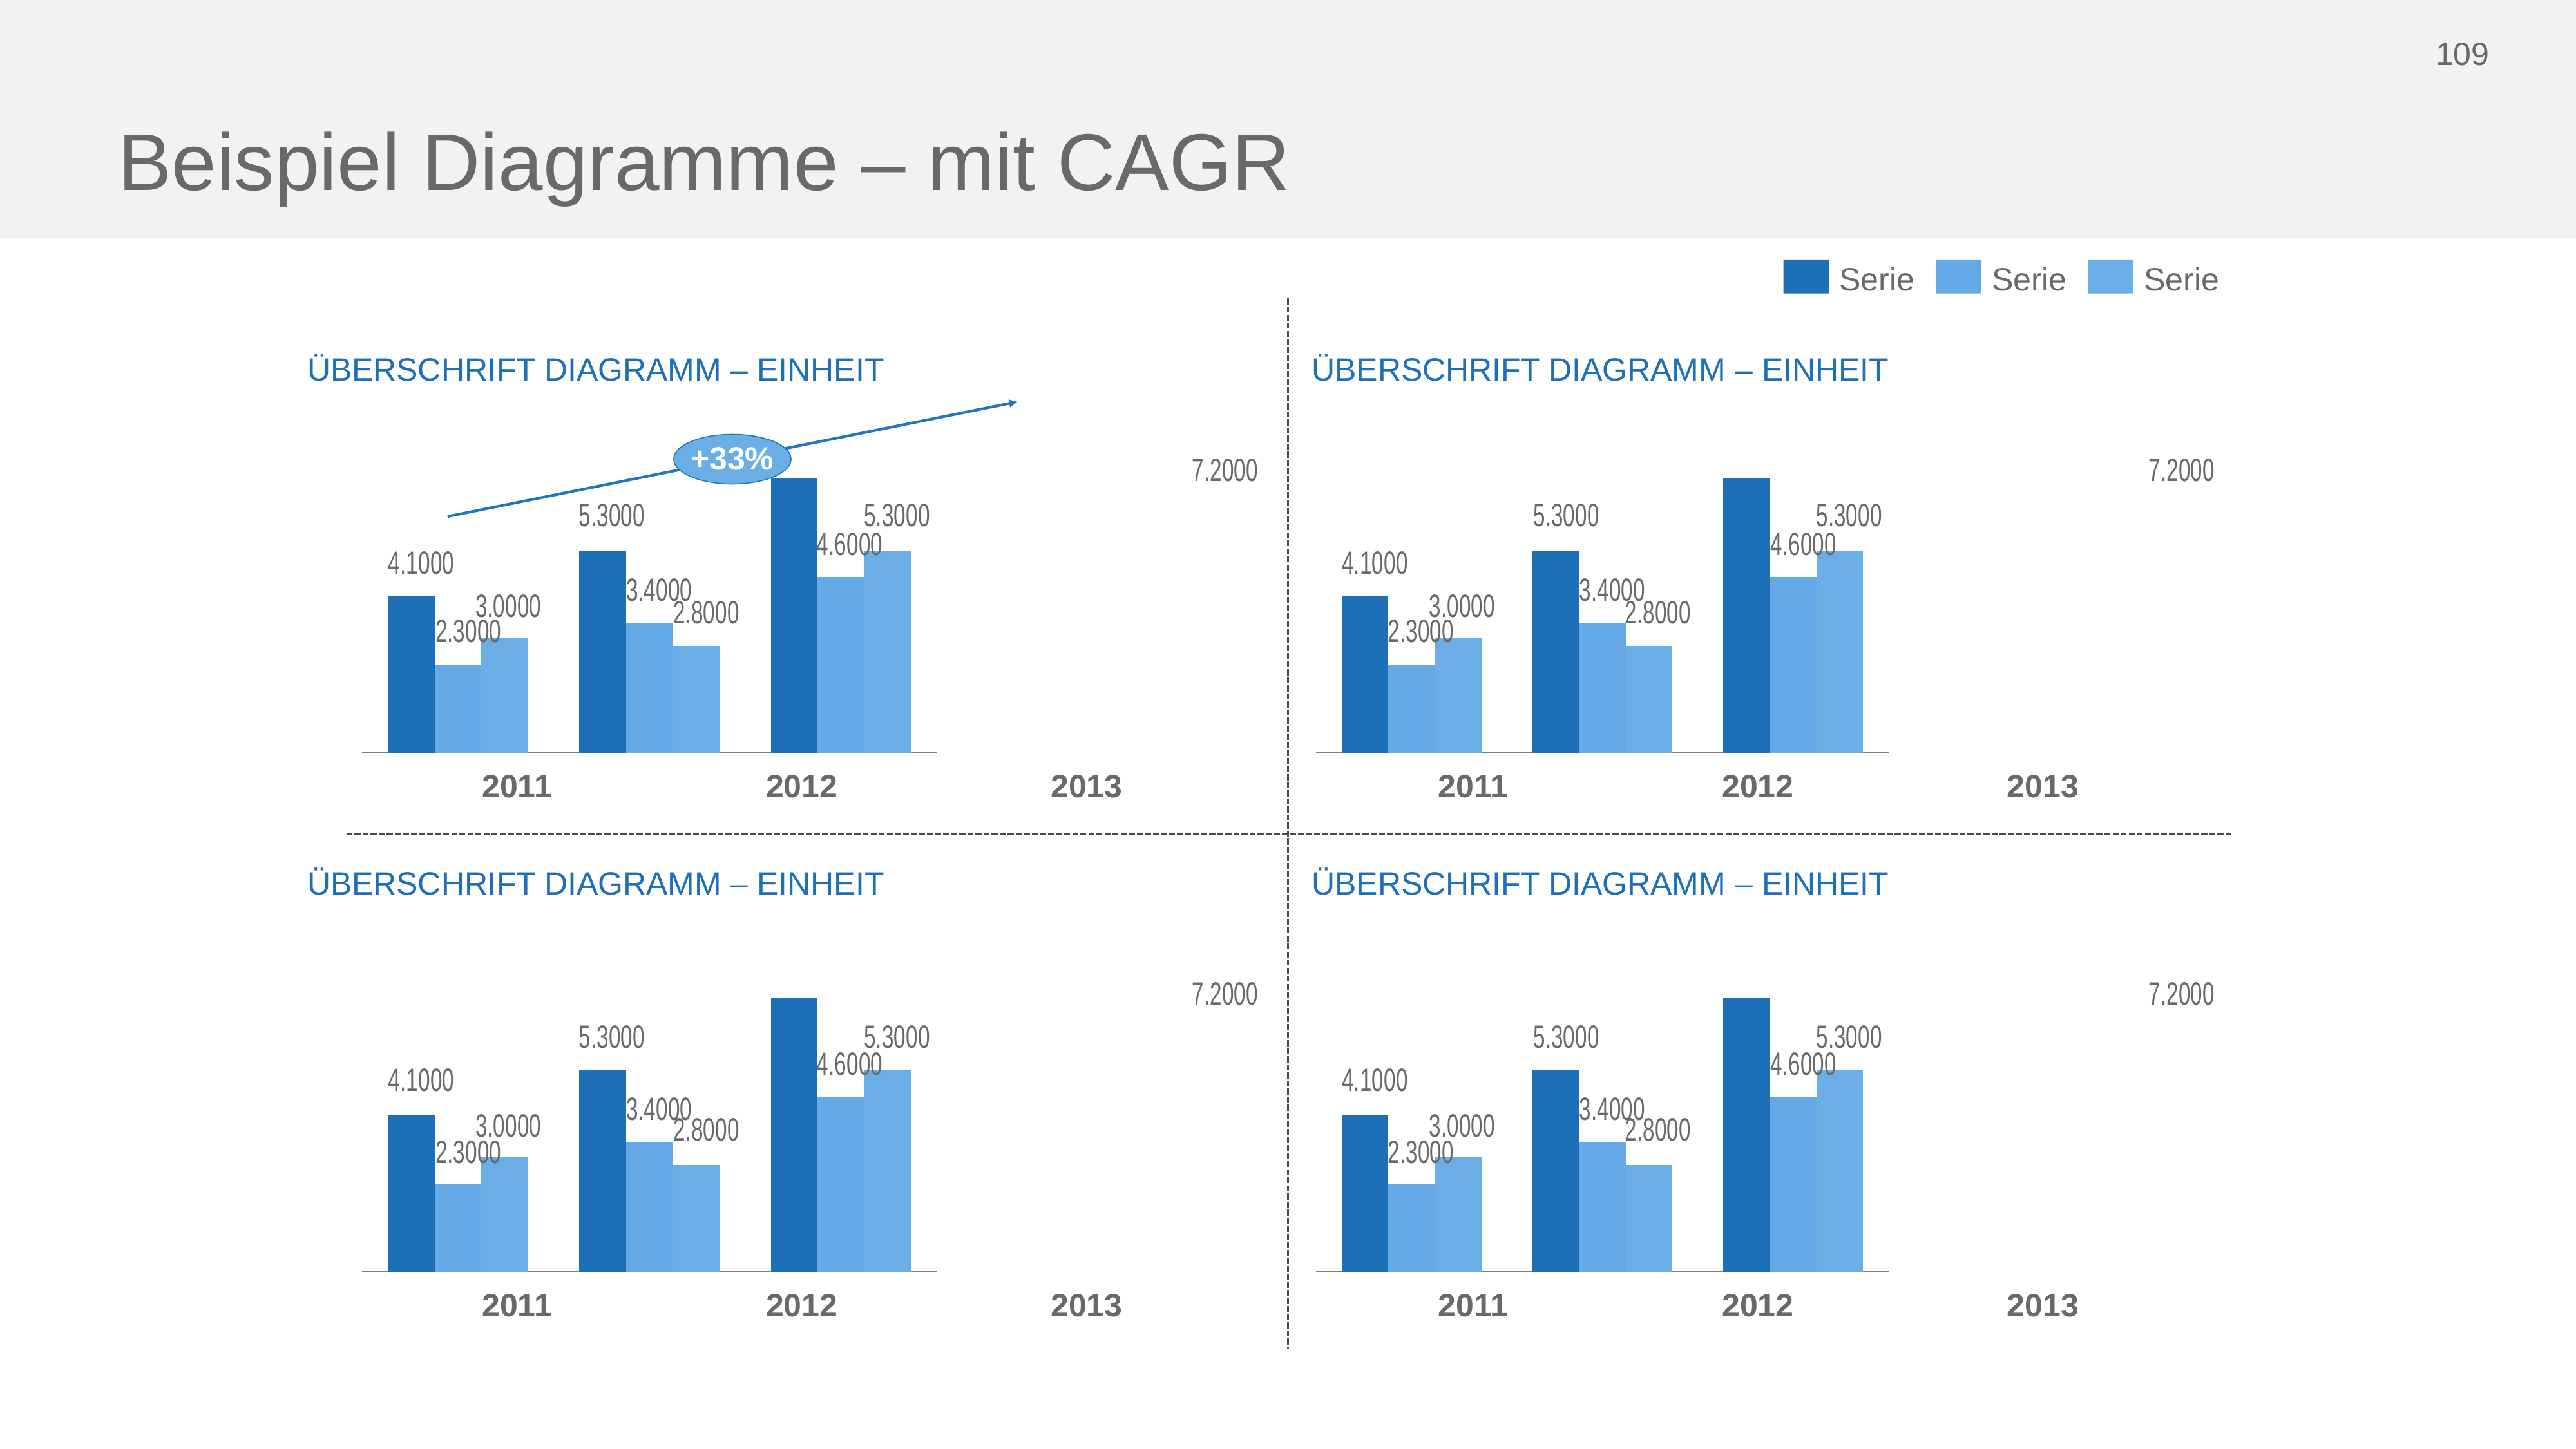

# Beispiel Diagramme – mit CAGR
Serie
Serie
Serie

ÜBERSCHRIFT DIAGRAMM – EINHEIT
ÜBERSCHRIFT DIAGRAMM – EINHEIT

### Chart

| Category |  |  |  |
|---|---|---|---|
|  | 4.100000000000466 | 2.3000000000002614 | 3.000000000000341 |
|  | 5.300000000000602 | 3.4000000000003863 | 2.8000000000003182 |
|  | 7.200000000000819 | 4.600000000000523 | 5.300000000000602 |

### Chart

| Category |  |  |  |
|---|---|---|---|
|  | 4.100000000000466 | 2.3000000000002614 | 3.000000000000341 |
|  | 5.300000000000602 | 3.4000000000003863 | 2.8000000000003182 |
|  | 7.200000000000819 | 4.600000000000523 | 5.300000000000602 |
+33%
2011
2012
2013
2011
2012
2013
ÜBERSCHRIFT DIAGRAMM – EINHEIT
ÜBERSCHRIFT DIAGRAMM – EINHEIT

### Chart

| Category |  |  |  |
|---|---|---|---|
|  | 4.100000000000466 | 2.3000000000002614 | 3.000000000000341 |
|  | 5.300000000000602 | 3.4000000000003863 | 2.8000000000003182 |
|  | 7.200000000000819 | 4.600000000000523 | 5.300000000000602 |

### Chart

| Category |  |  |  |
|---|---|---|---|
|  | 4.100000000000466 | 2.3000000000002614 | 3.000000000000341 |
|  | 5.300000000000602 | 3.4000000000003863 | 2.8000000000003182 |
|  | 7.200000000000819 | 4.600000000000523 | 5.300000000000602 |

2011
2012
2013
2011
2012
2013